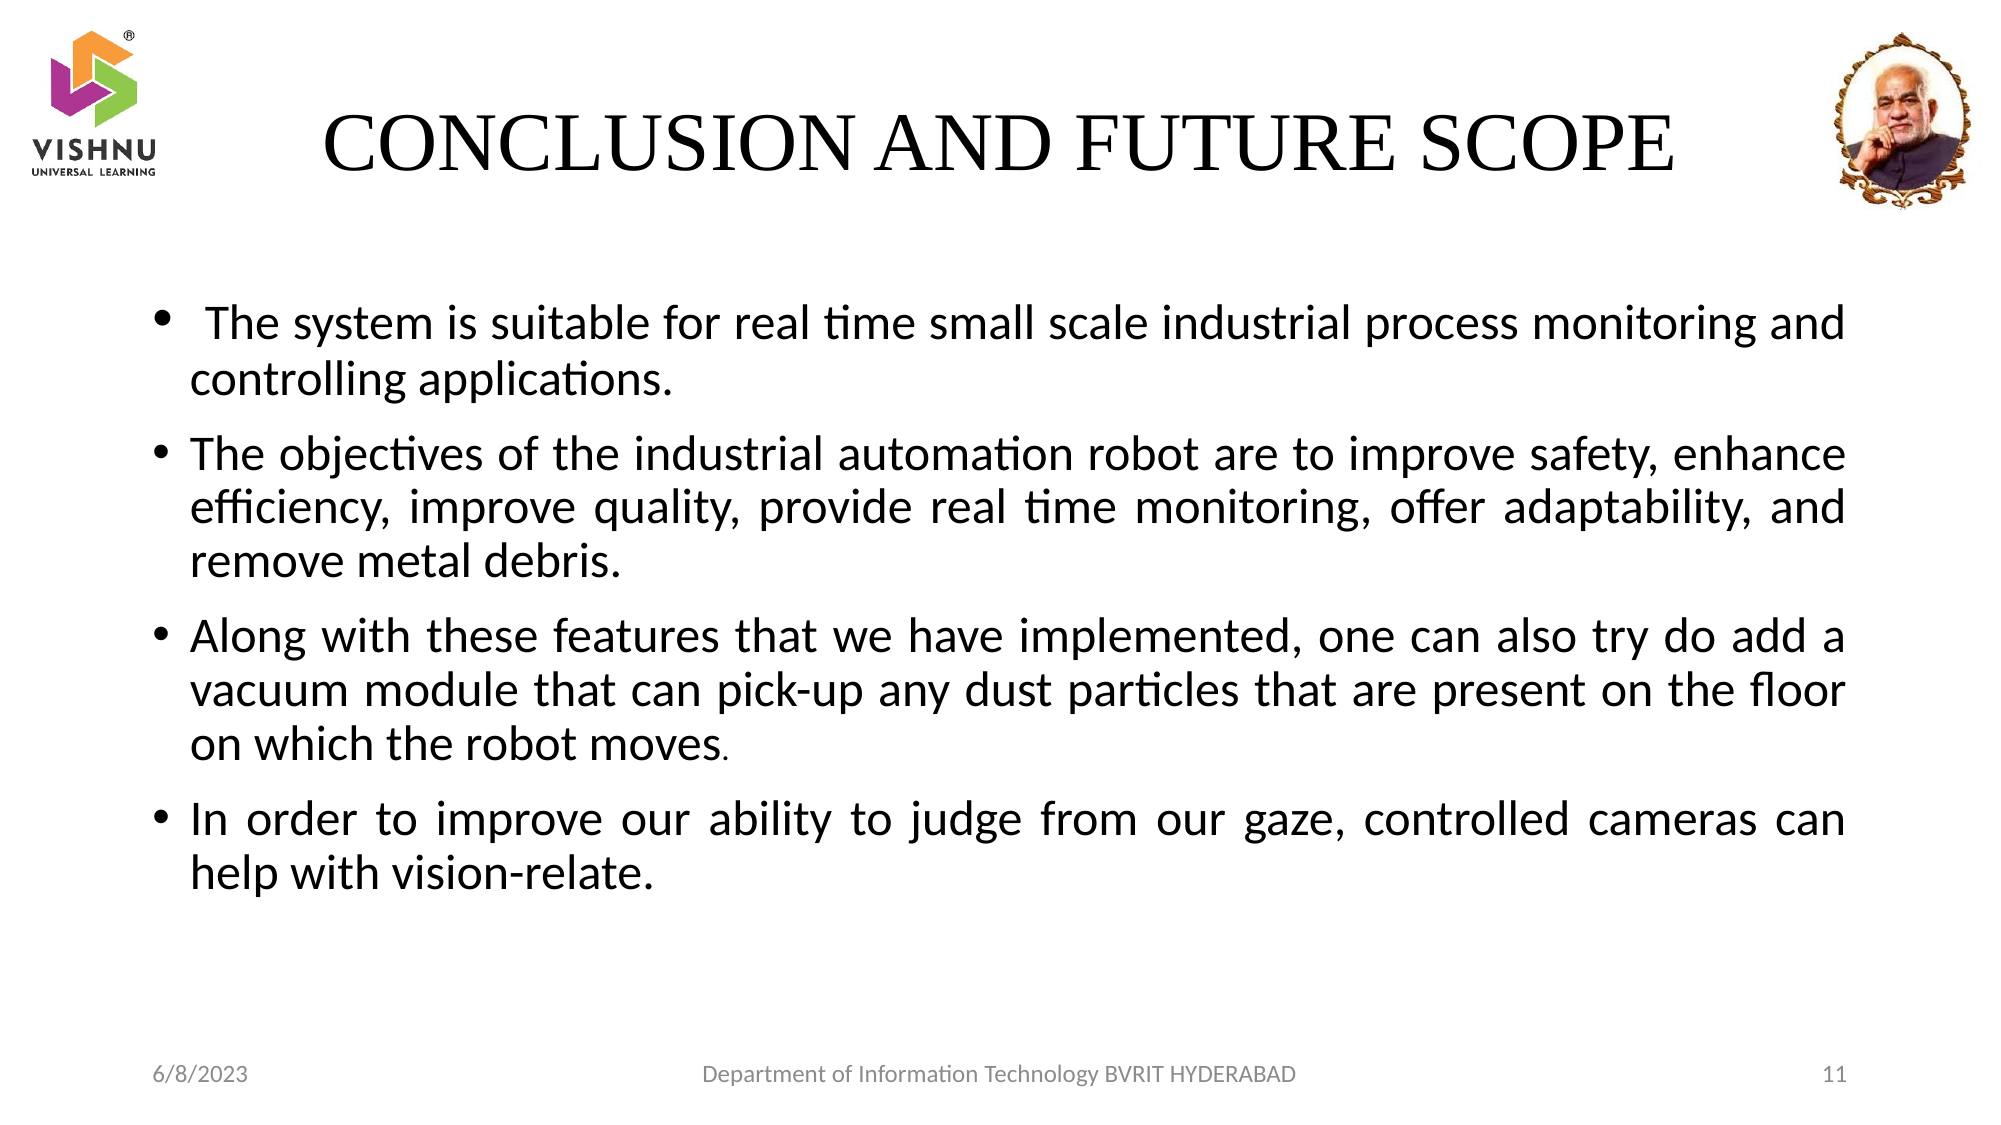

# CONCLUSION AND FUTURE SCOPE
 The system is suitable for real time small scale industrial process monitoring and controlling applications.
The objectives of the industrial automation robot are to improve safety, enhance efficiency, improve quality, provide real time monitoring, offer adaptability, and remove metal debris.
Along with these features that we have implemented, one can also try do add a vacuum module that can pick-up any dust particles that are present on the floor on which the robot moves.
In order to improve our ability to judge from our gaze, controlled cameras can help with vision-relate.
6/8/2023
Department of Information Technology BVRIT HYDERABAD
11